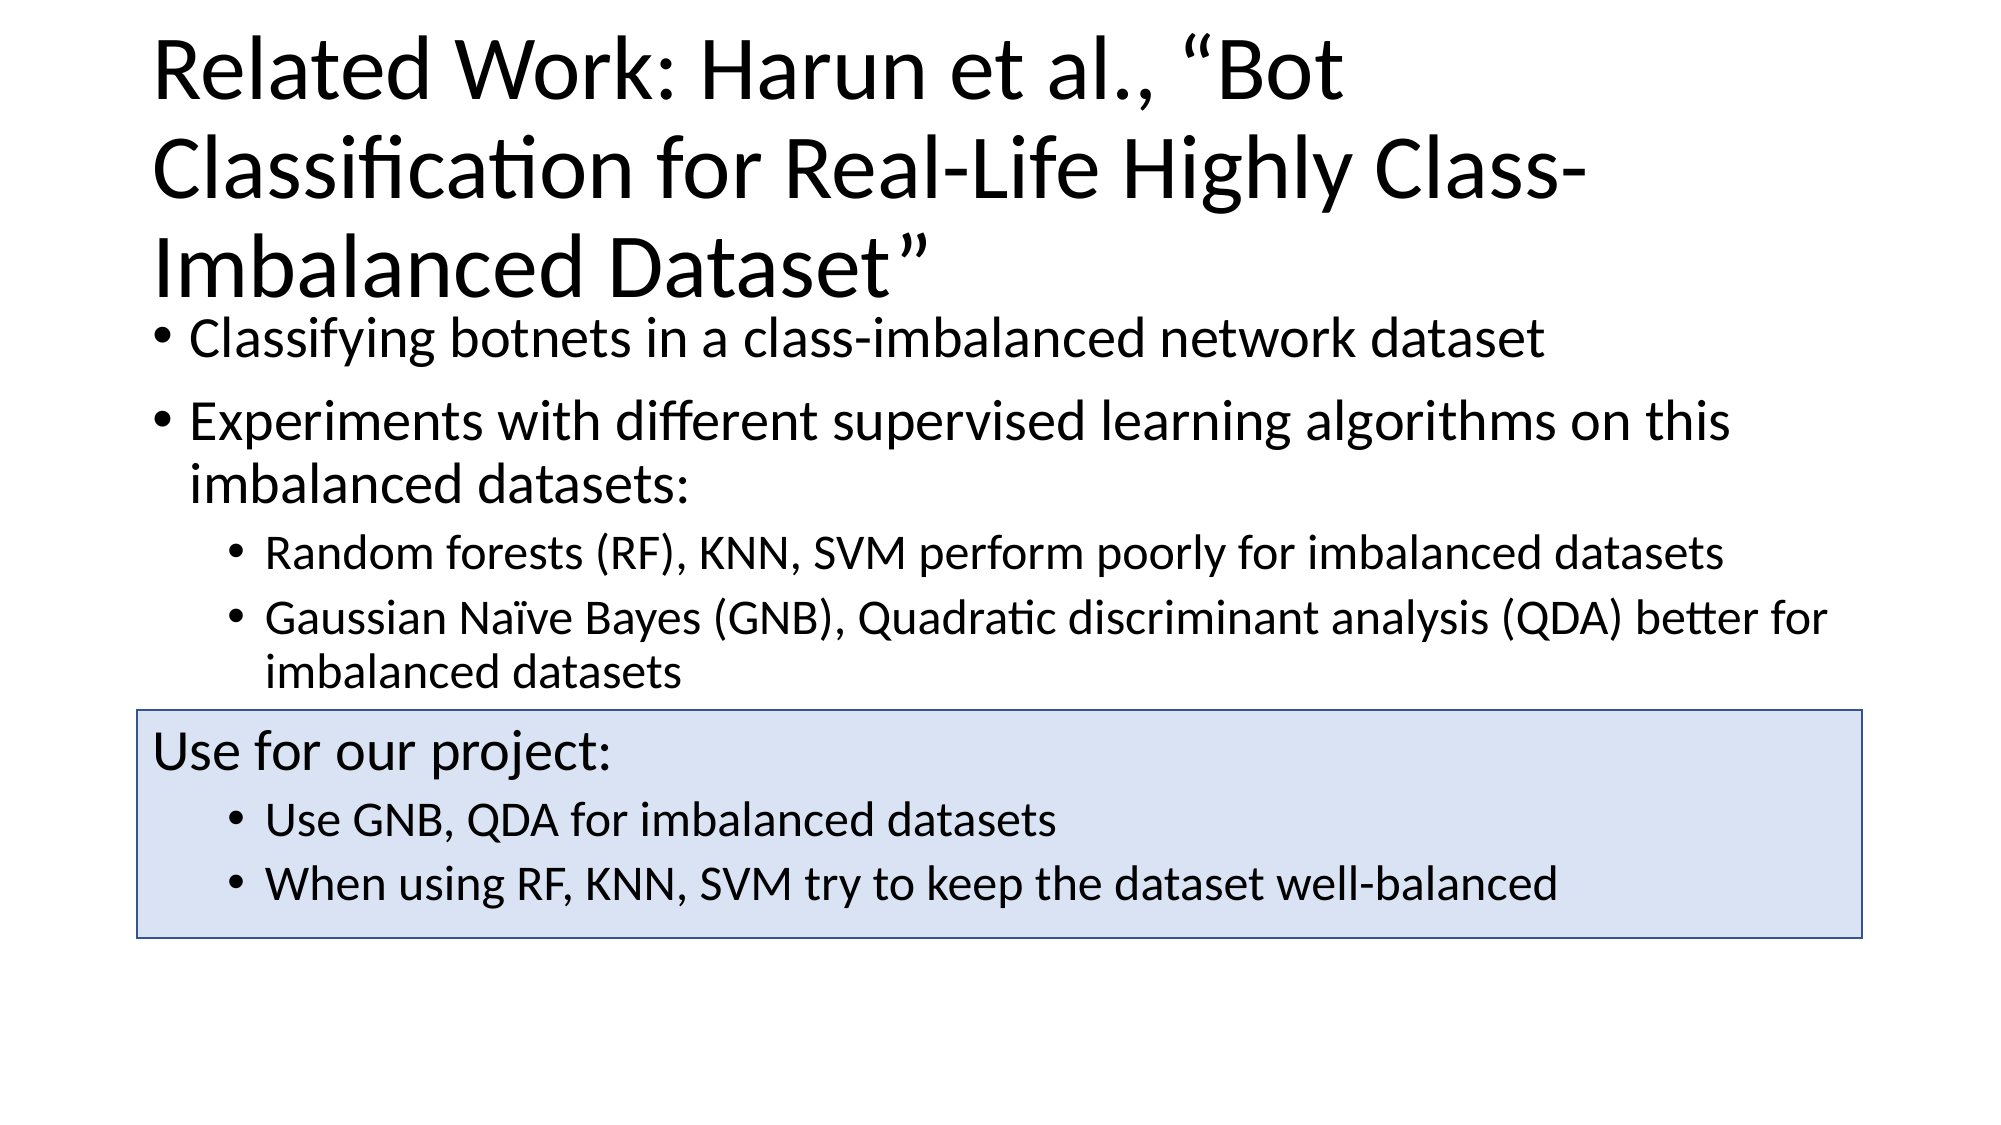

# Related Work: Harun et al., “Bot Classification for Real-Life Highly Class-Imbalanced Dataset”
Classifying botnets in a class-imbalanced network dataset
Experiments with different supervised learning algorithms on this imbalanced datasets:
Random forests (RF), KNN, SVM perform poorly for imbalanced datasets
Gaussian Naïve Bayes (GNB), Quadratic discriminant analysis (QDA) better for imbalanced datasets
Use for our project:
Use GNB, QDA for imbalanced datasets
When using RF, KNN, SVM try to keep the dataset well-balanced